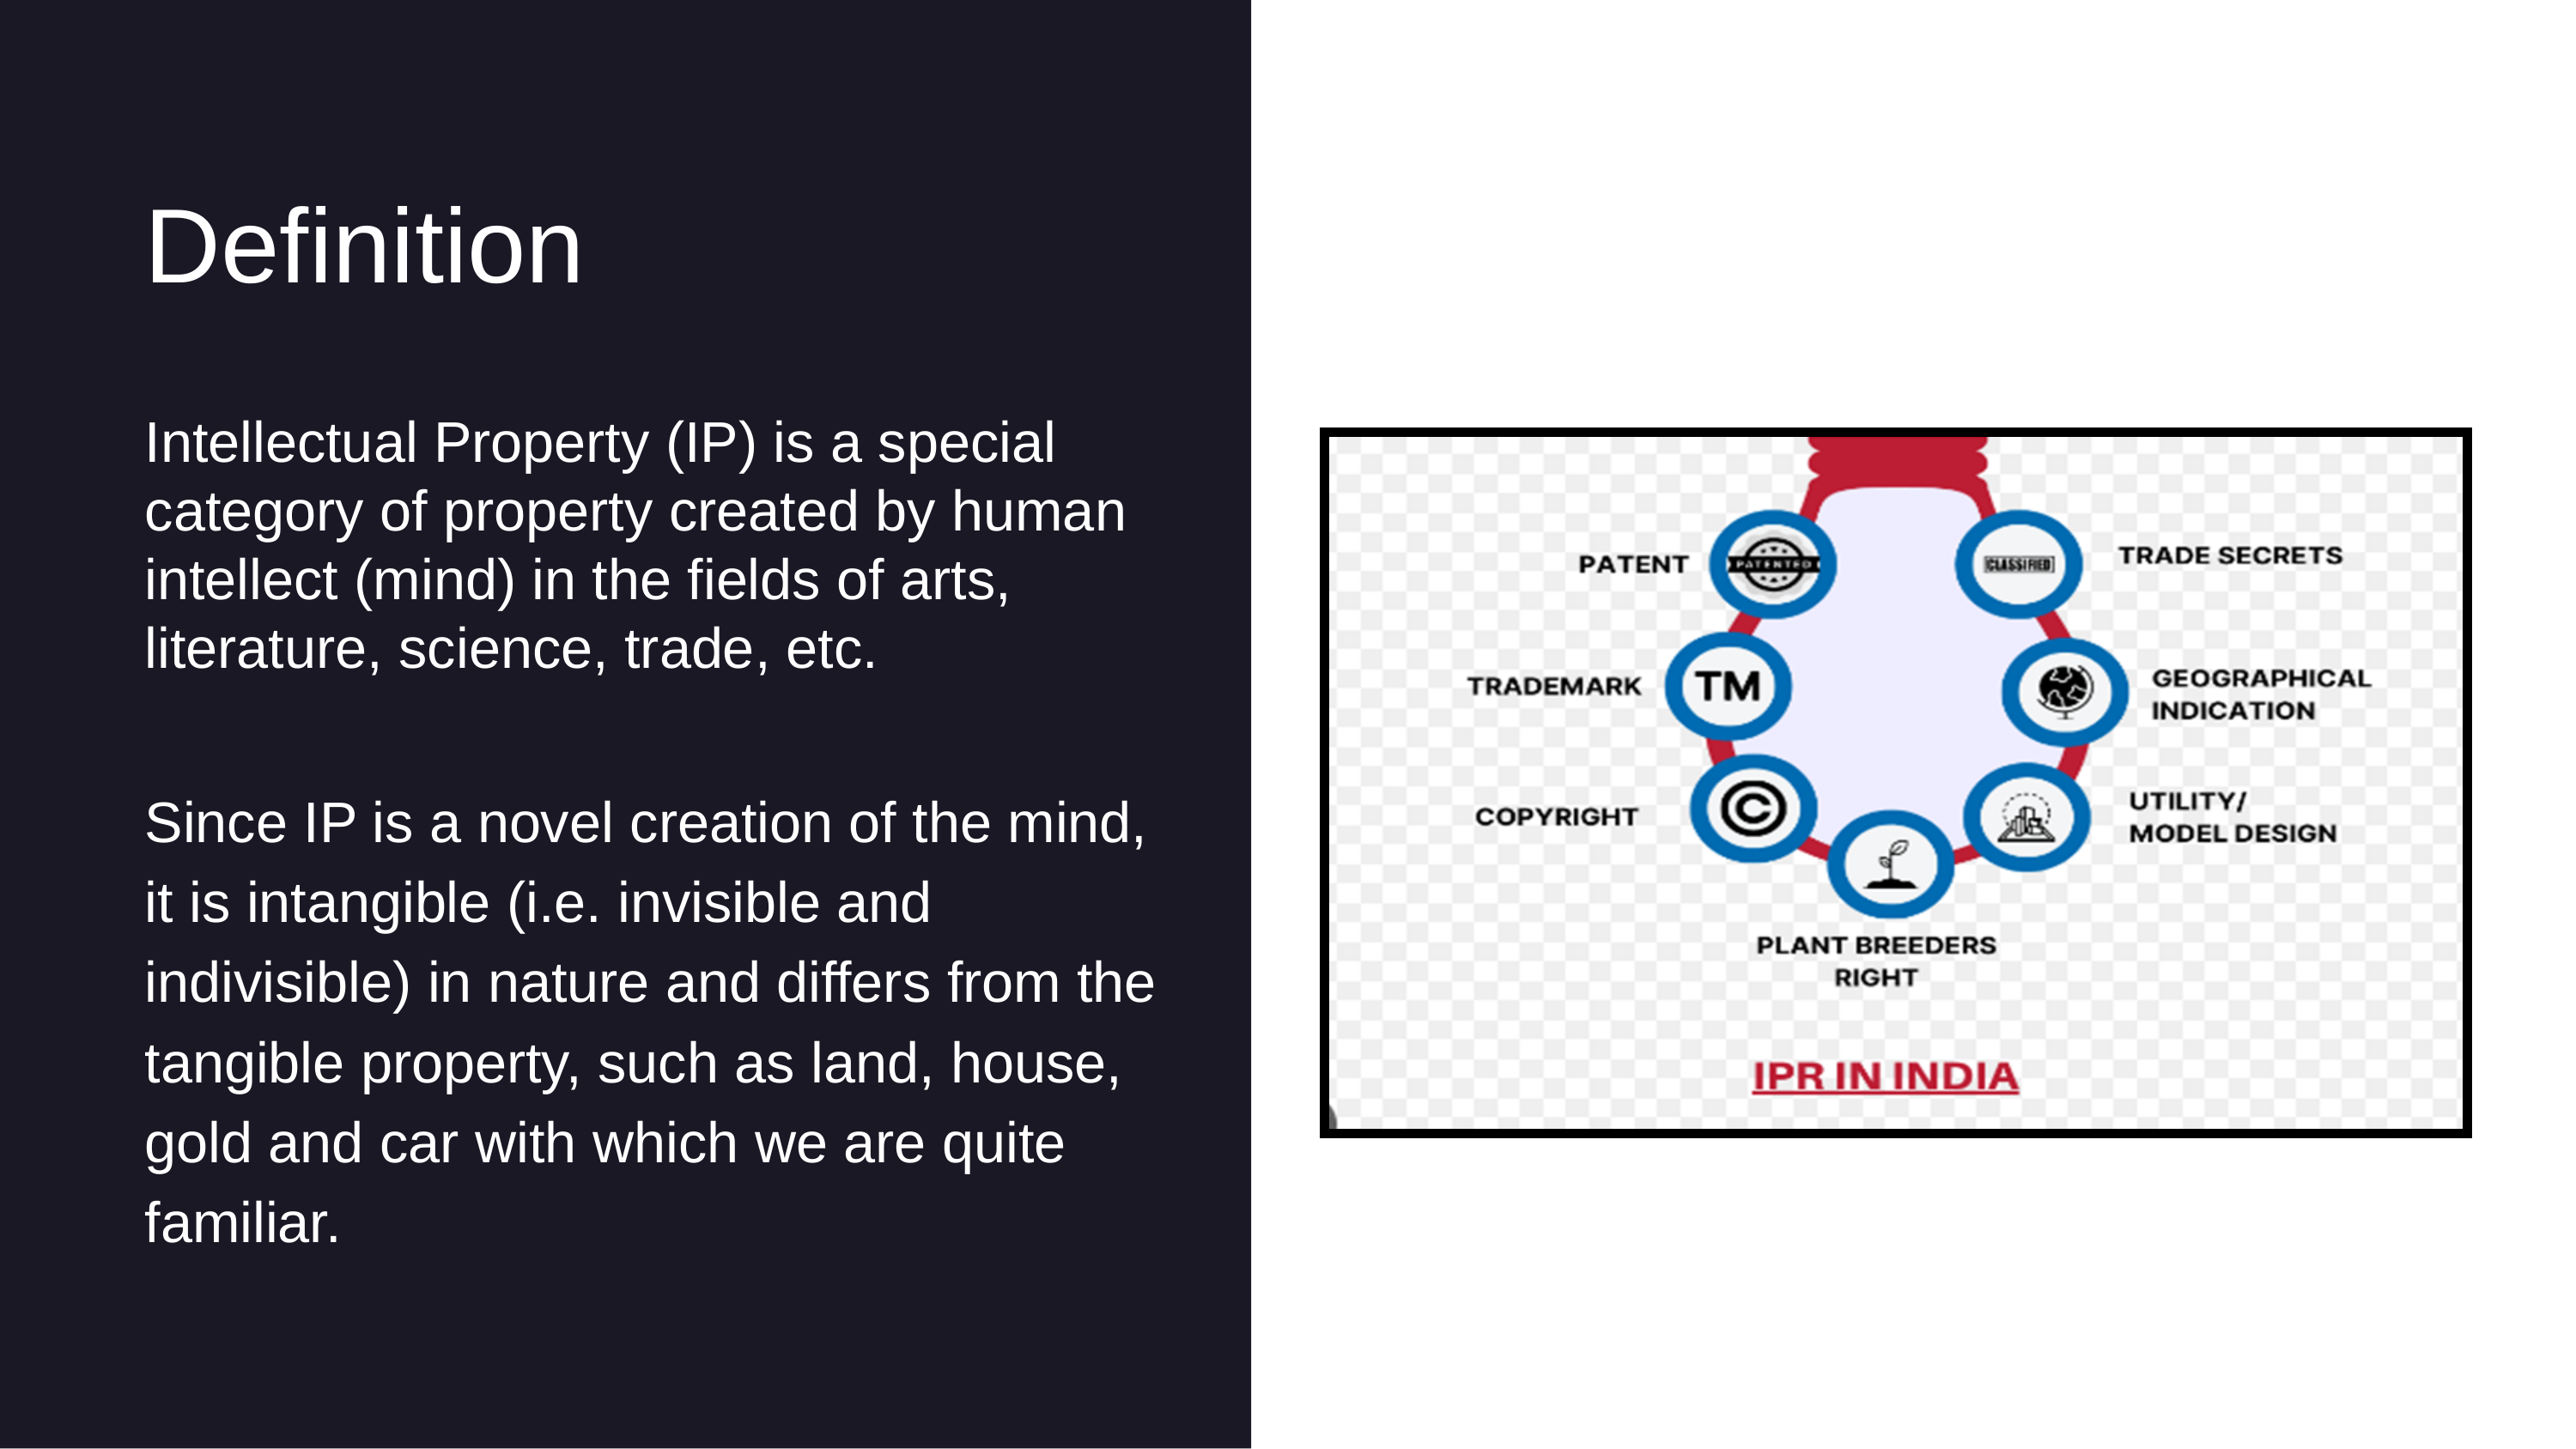

Definition
Intellectual Property (IP) is a special category of property created by human intellect (mind) in the fields of arts, literature, science, trade, etc.

Since IP is a novel creation of the mind, it is intangible (i.e. invisible and indivisible) in nature and differs from the tangible property, such as land, house, gold and car with which we are quite familiar.